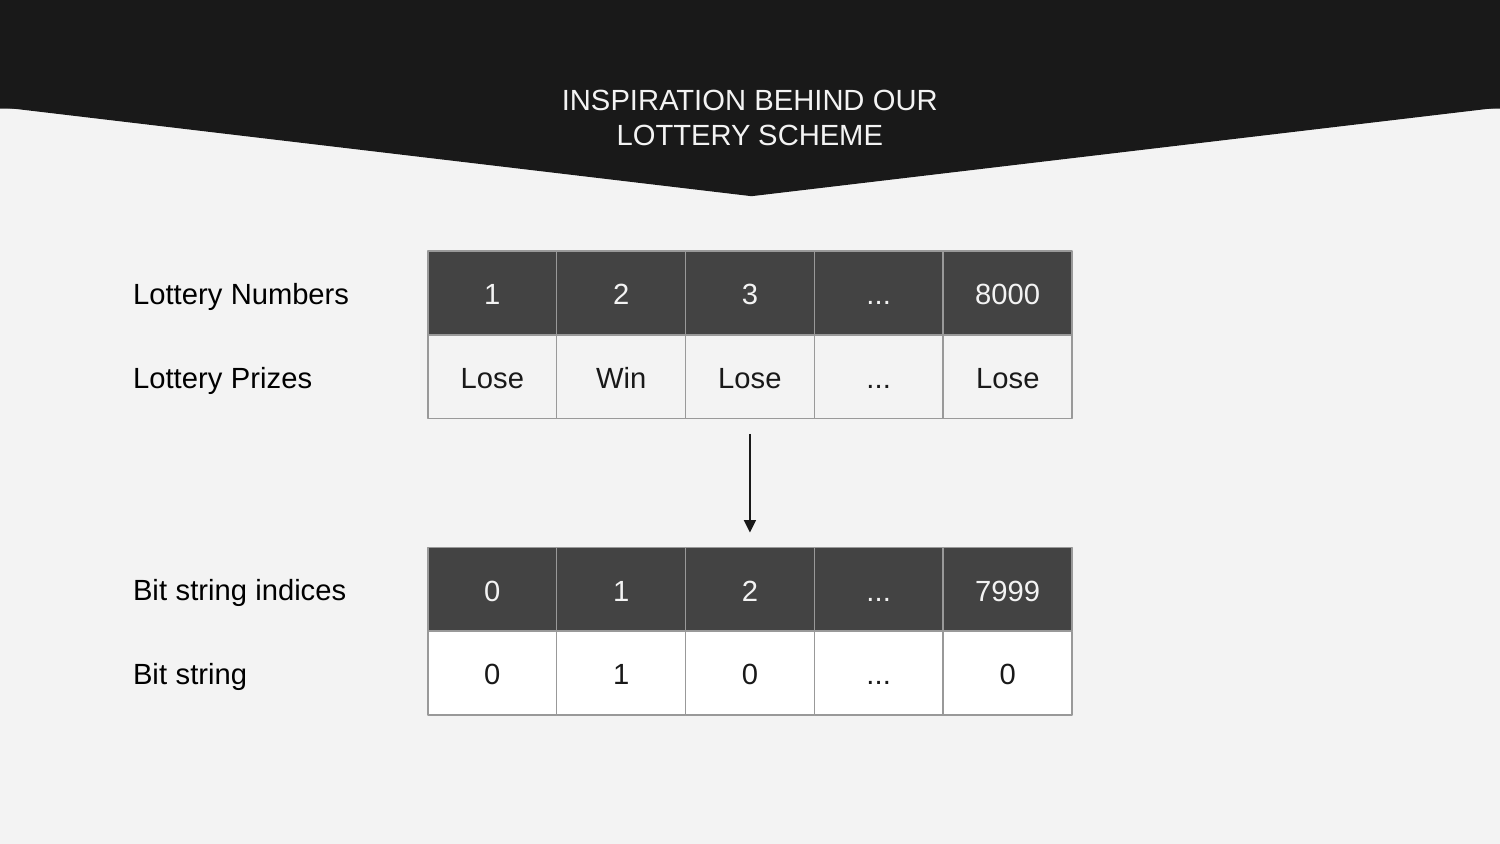

# INSPIRATION BEHIND OUR LOTTERY SCHEME
1
2
3
...
8000
Lottery Numbers
Lose
Win
Lose
...
Lose
Lottery Prizes
0
1
2
...
7999
Bit string indices
0
1
0
...
0
Bit string